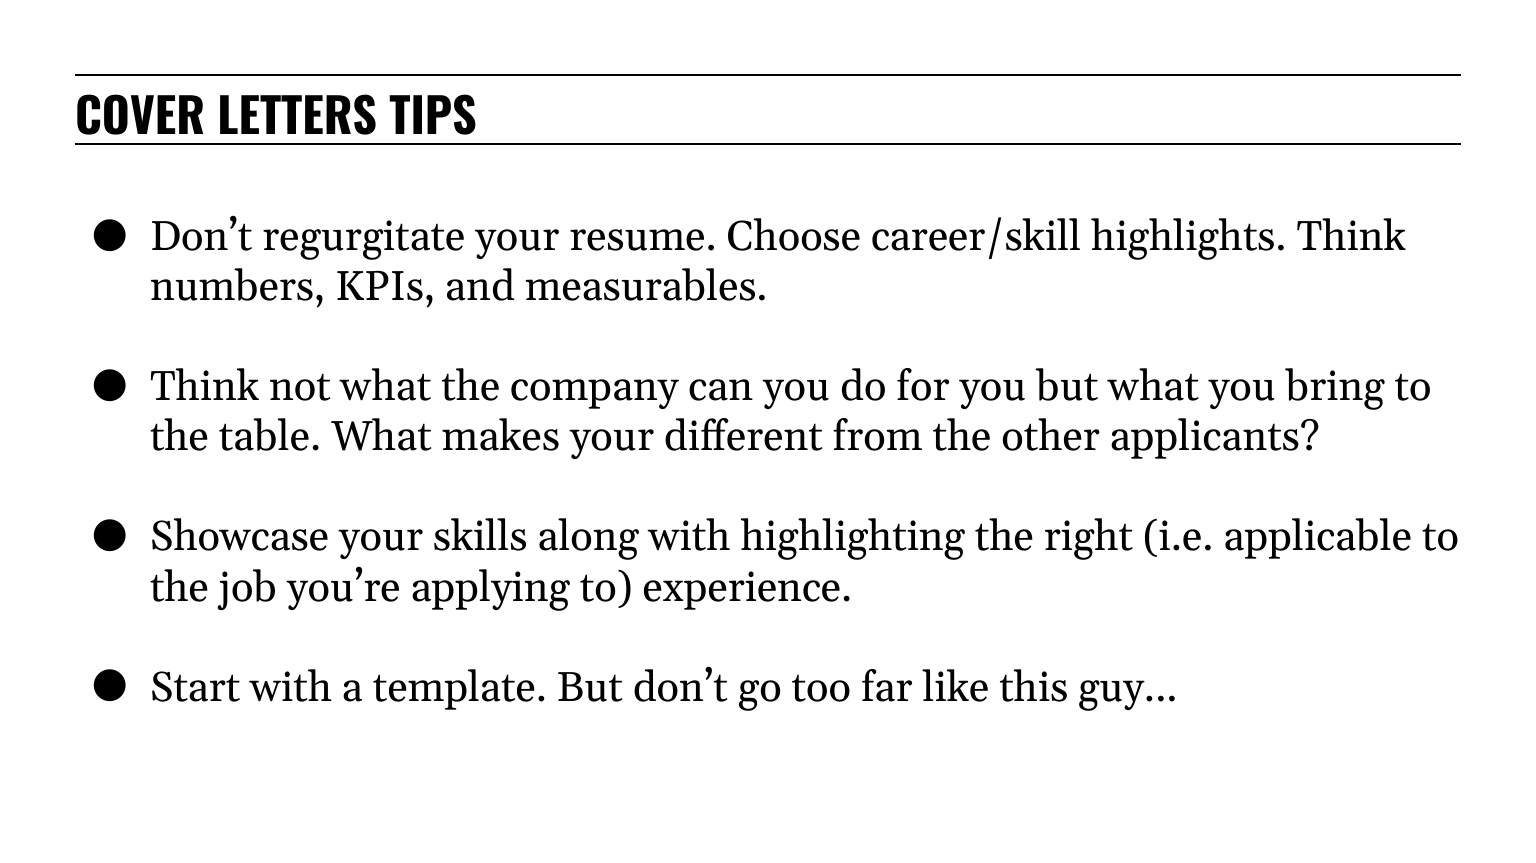

COVER LETTERS TIPS

Don’t regurgitate your resume. Choose career/skill highlights. Think numbers, KPIs, and measurables.
Think not what the company can you do for you but what you bring to the table. What makes your different from the other applicants?
Showcase your skills along with highlighting the right (i.e. applicable to the job you’re applying to) experience.
Start with a template. But don’t go too far like this guy...